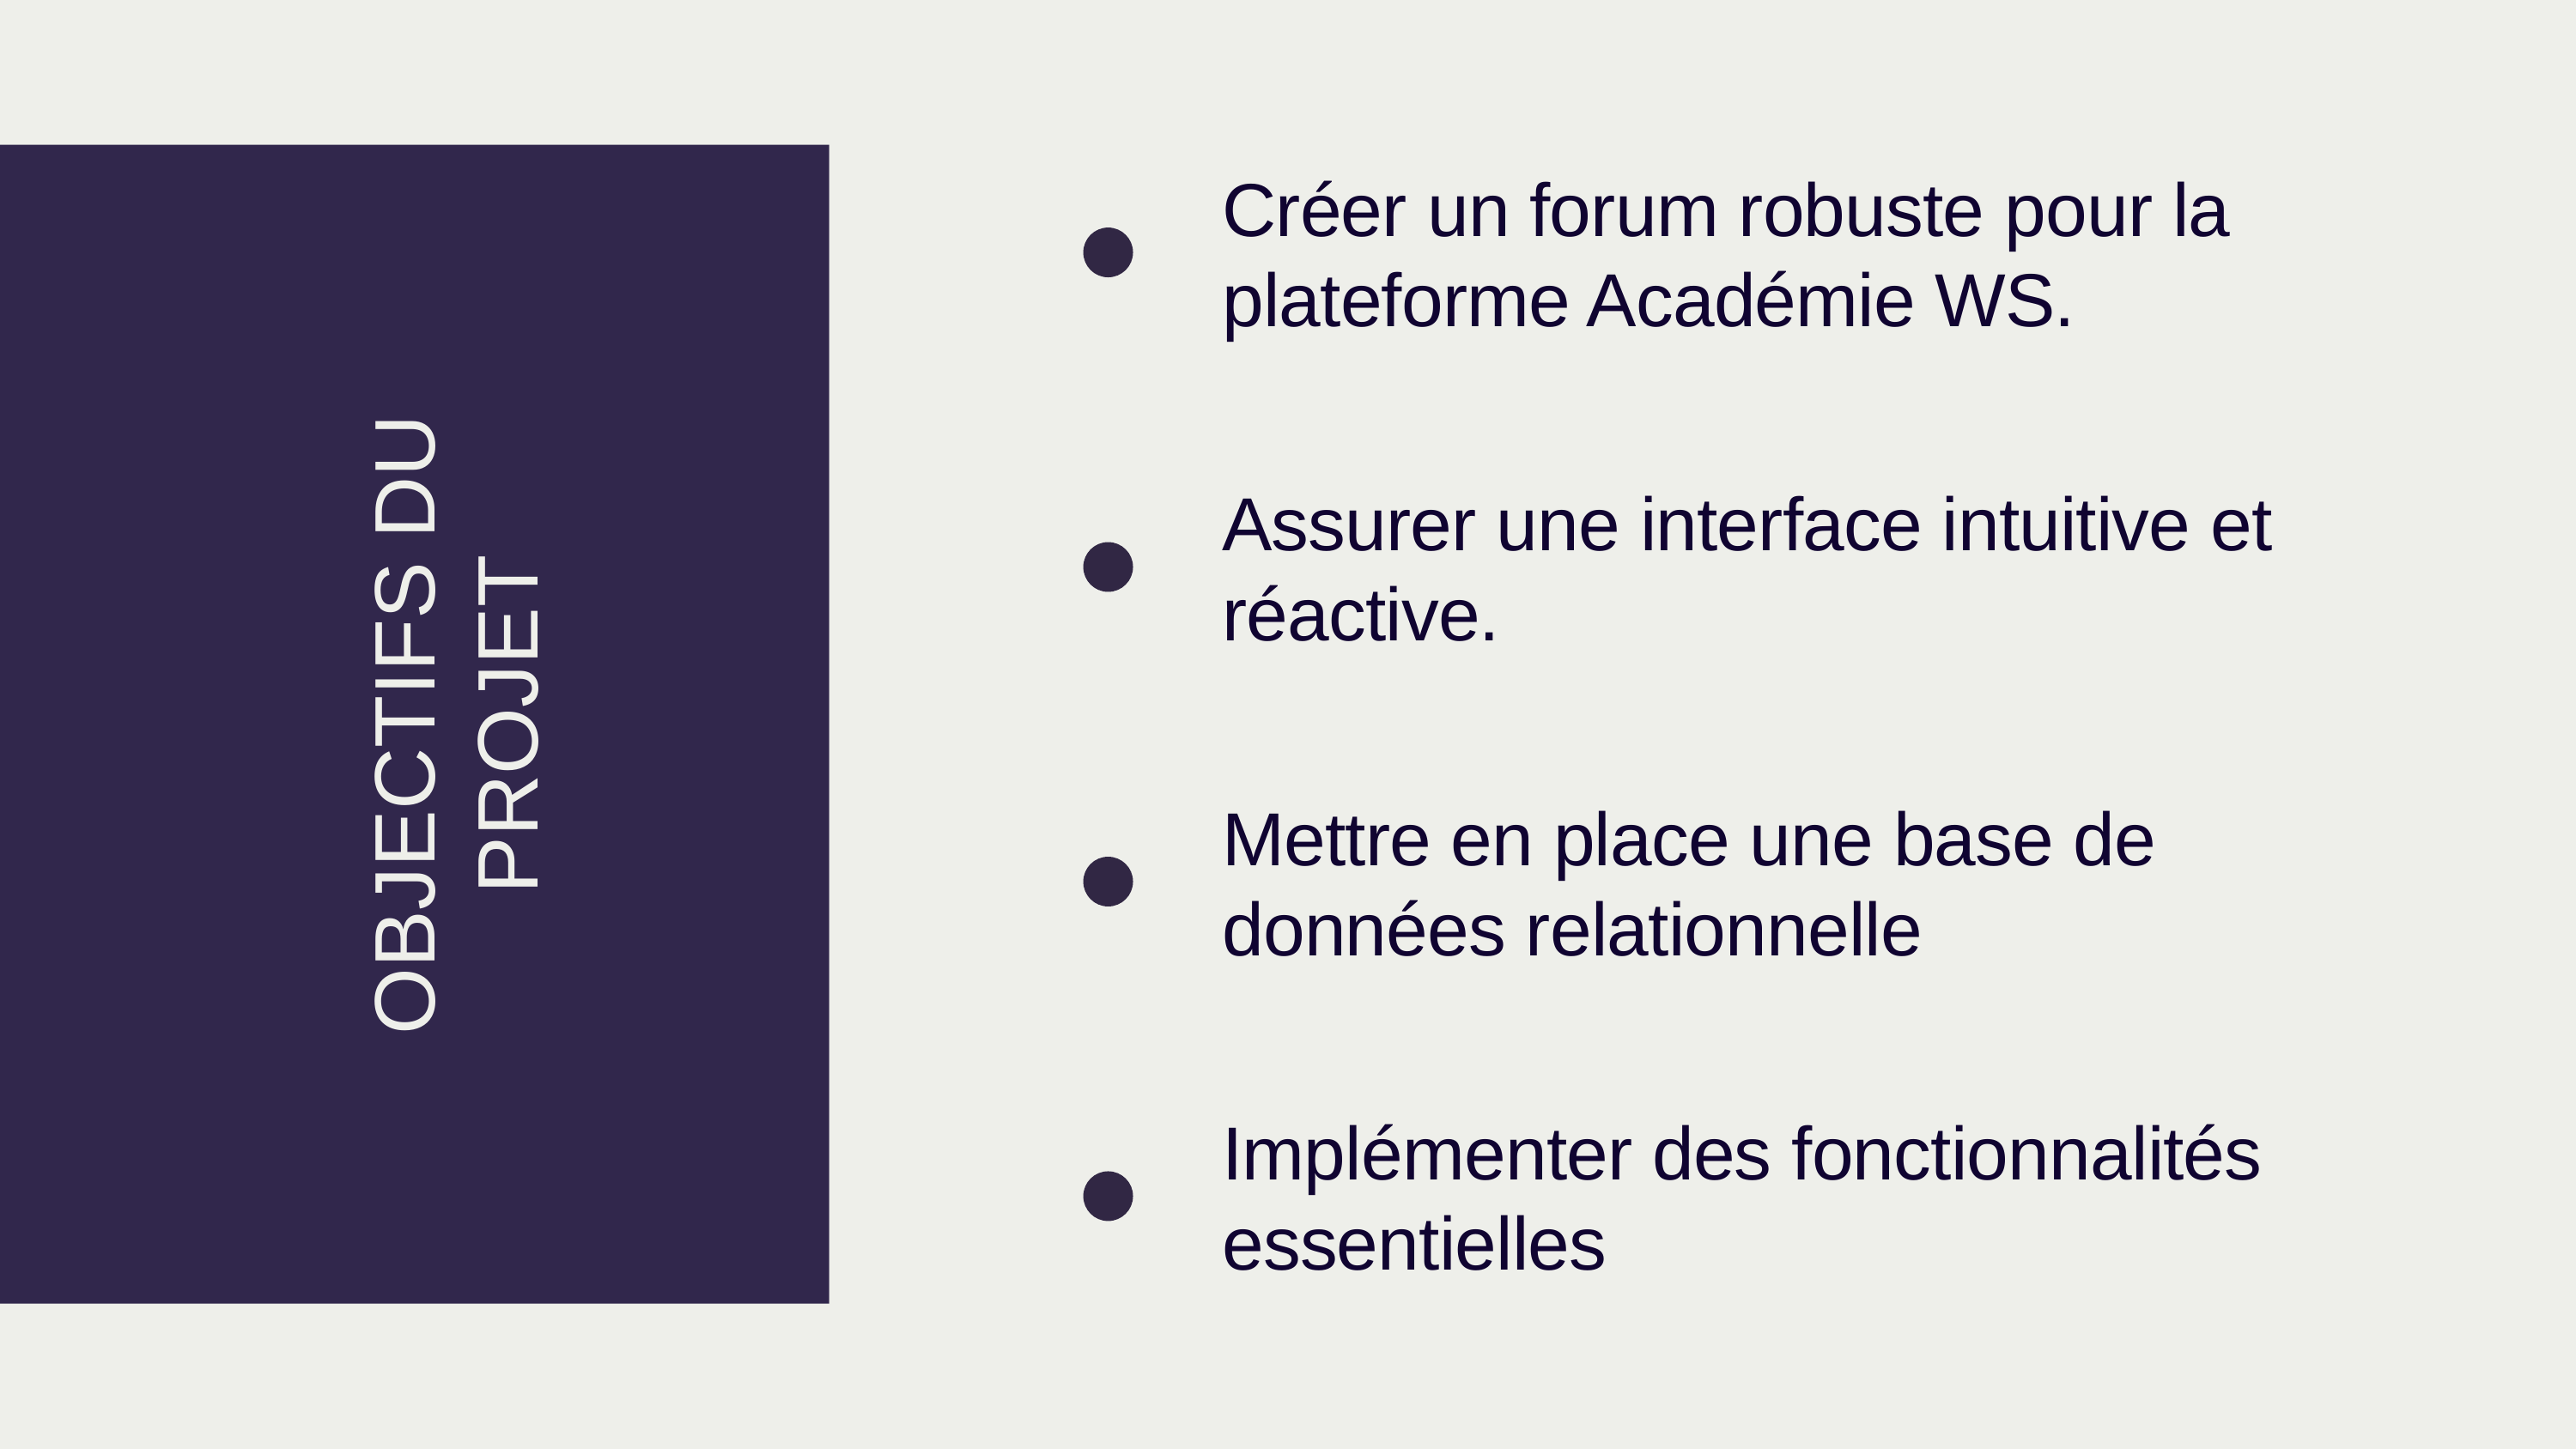

Créer un forum robuste pour la plateforme Académie WS.

Assurer une interface intuitive et réactive.

OBJECTIFS DU PROJET
Mettre en place une base de données relationnelle

Implémenter des fonctionnalités essentielles